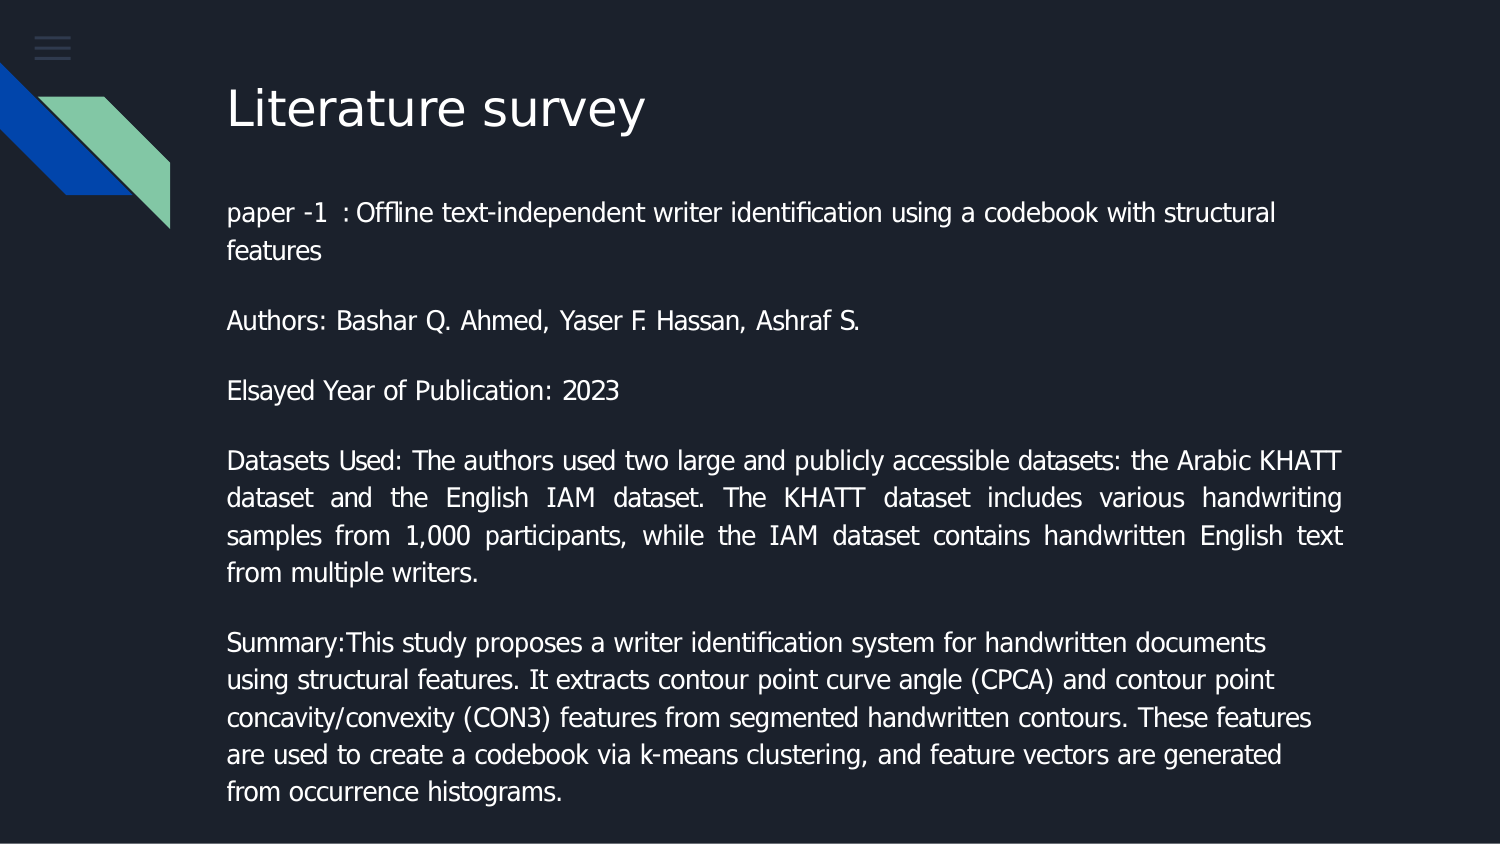

# Literature survey
paper -1 :Offline text-independent writer identification using a codebook with structural features
Authors: Bashar Q. Ahmed, Yaser F. Hassan, Ashraf S. Elsayed Year of Publication: 2023

Datasets Used: The authors used two large and publicly accessible datasets: the Arabic KHATT dataset and the English IAM dataset. The KHATT dataset includes various handwriting samples from 1,000 participants, while the IAM dataset contains handwritten English text from multiple writers.

Summary:This study proposes a writer identification system for handwritten documents using structural features. It extracts contour point curve angle (CPCA) and contour point concavity/convexity (CON3) features from segmented handwritten contours. These features are used to create a codebook via k-means clustering, and feature vectors are generated from occurrence histograms.